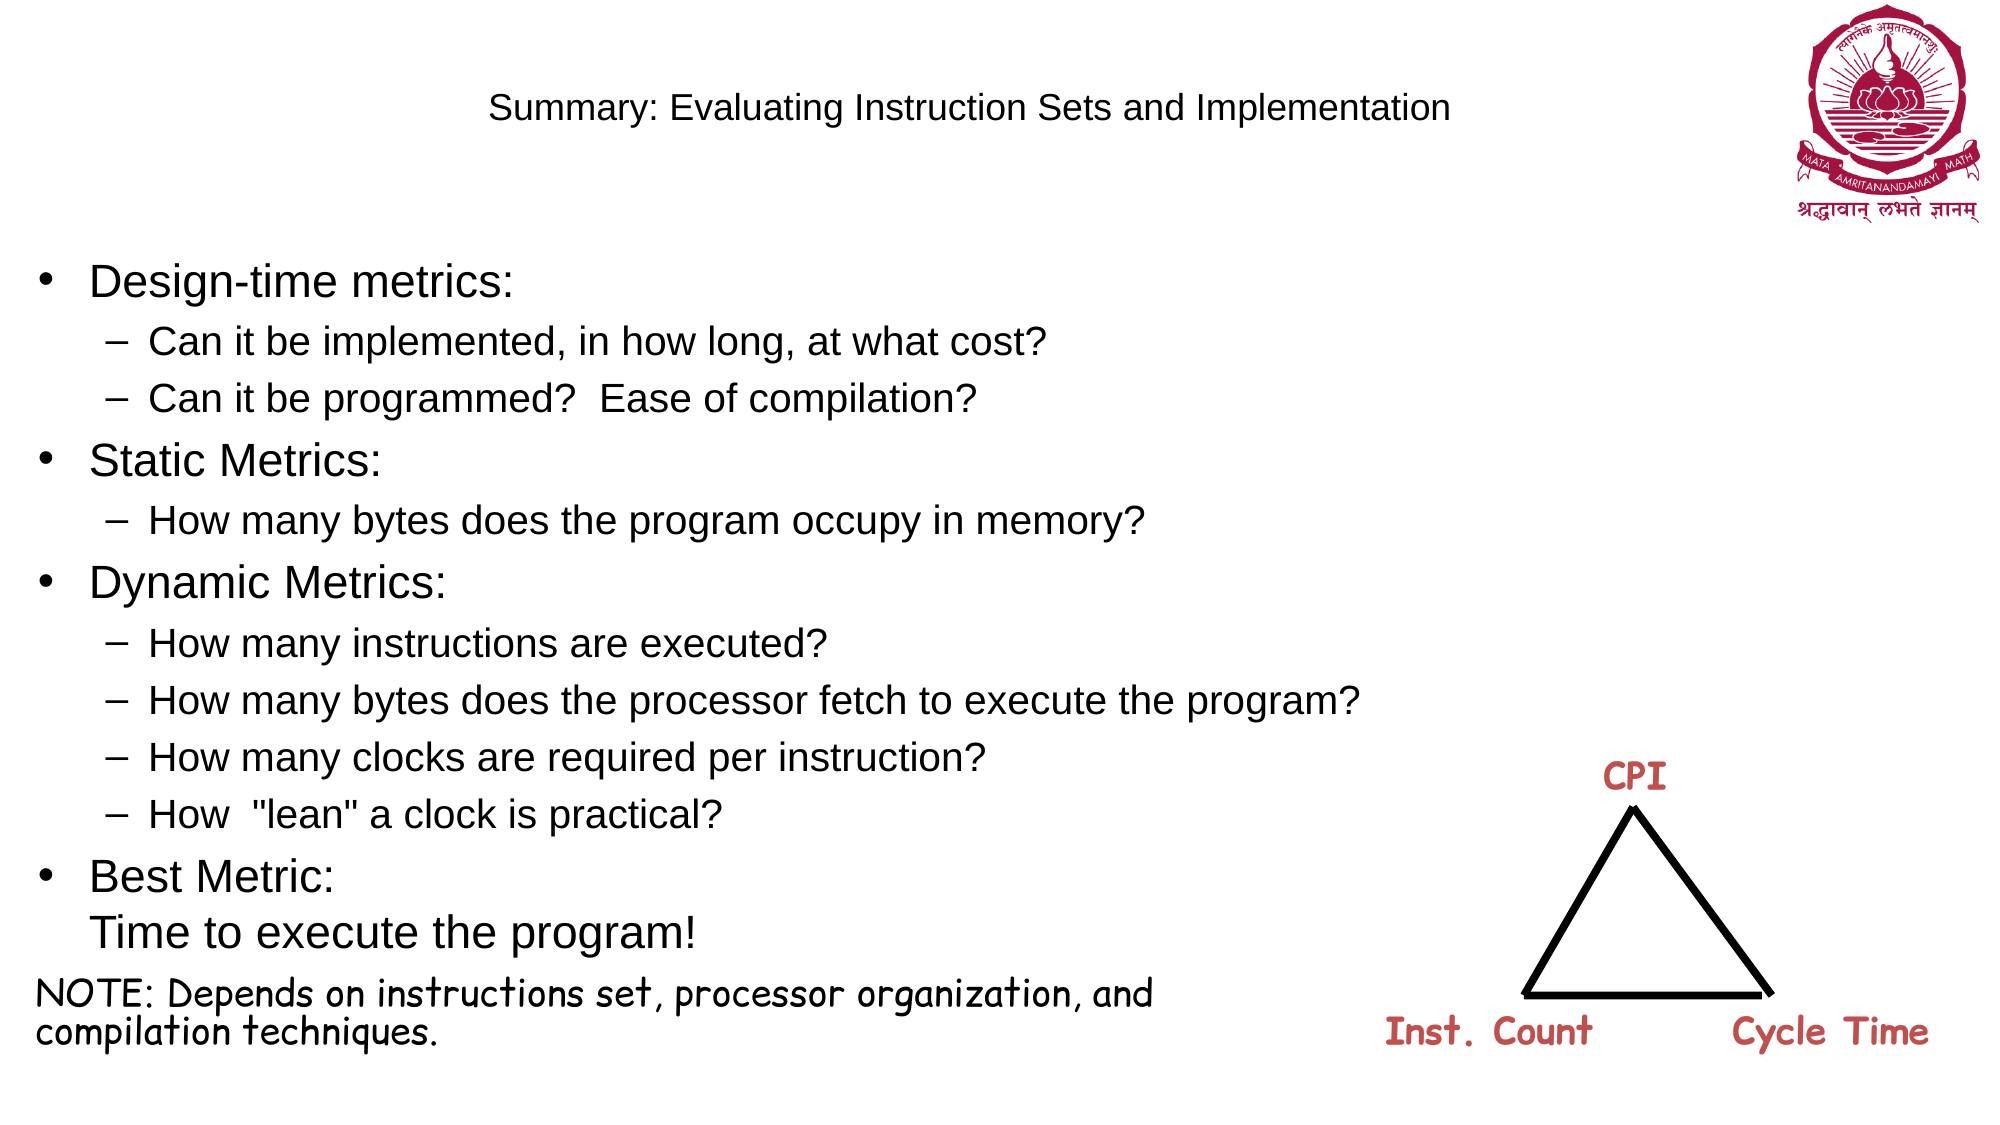

# Summary: Evaluating Instruction Sets and Implementation
Design-time metrics:
Can it be implemented, in how long, at what cost?
Can it be programmed?  Ease of compilation?
Static Metrics:
How many bytes does the program occupy in memory?
Dynamic Metrics:
How many instructions are executed?
How many bytes does the processor fetch to execute the program?
How many clocks are required per instruction?
How  "lean" a clock is practical?
Best Metric:
Time to execute the program!
CPI

Inst. Count
Cycle Time
NOTE: Depends on instructions set, processor organization, and compilation techniques.